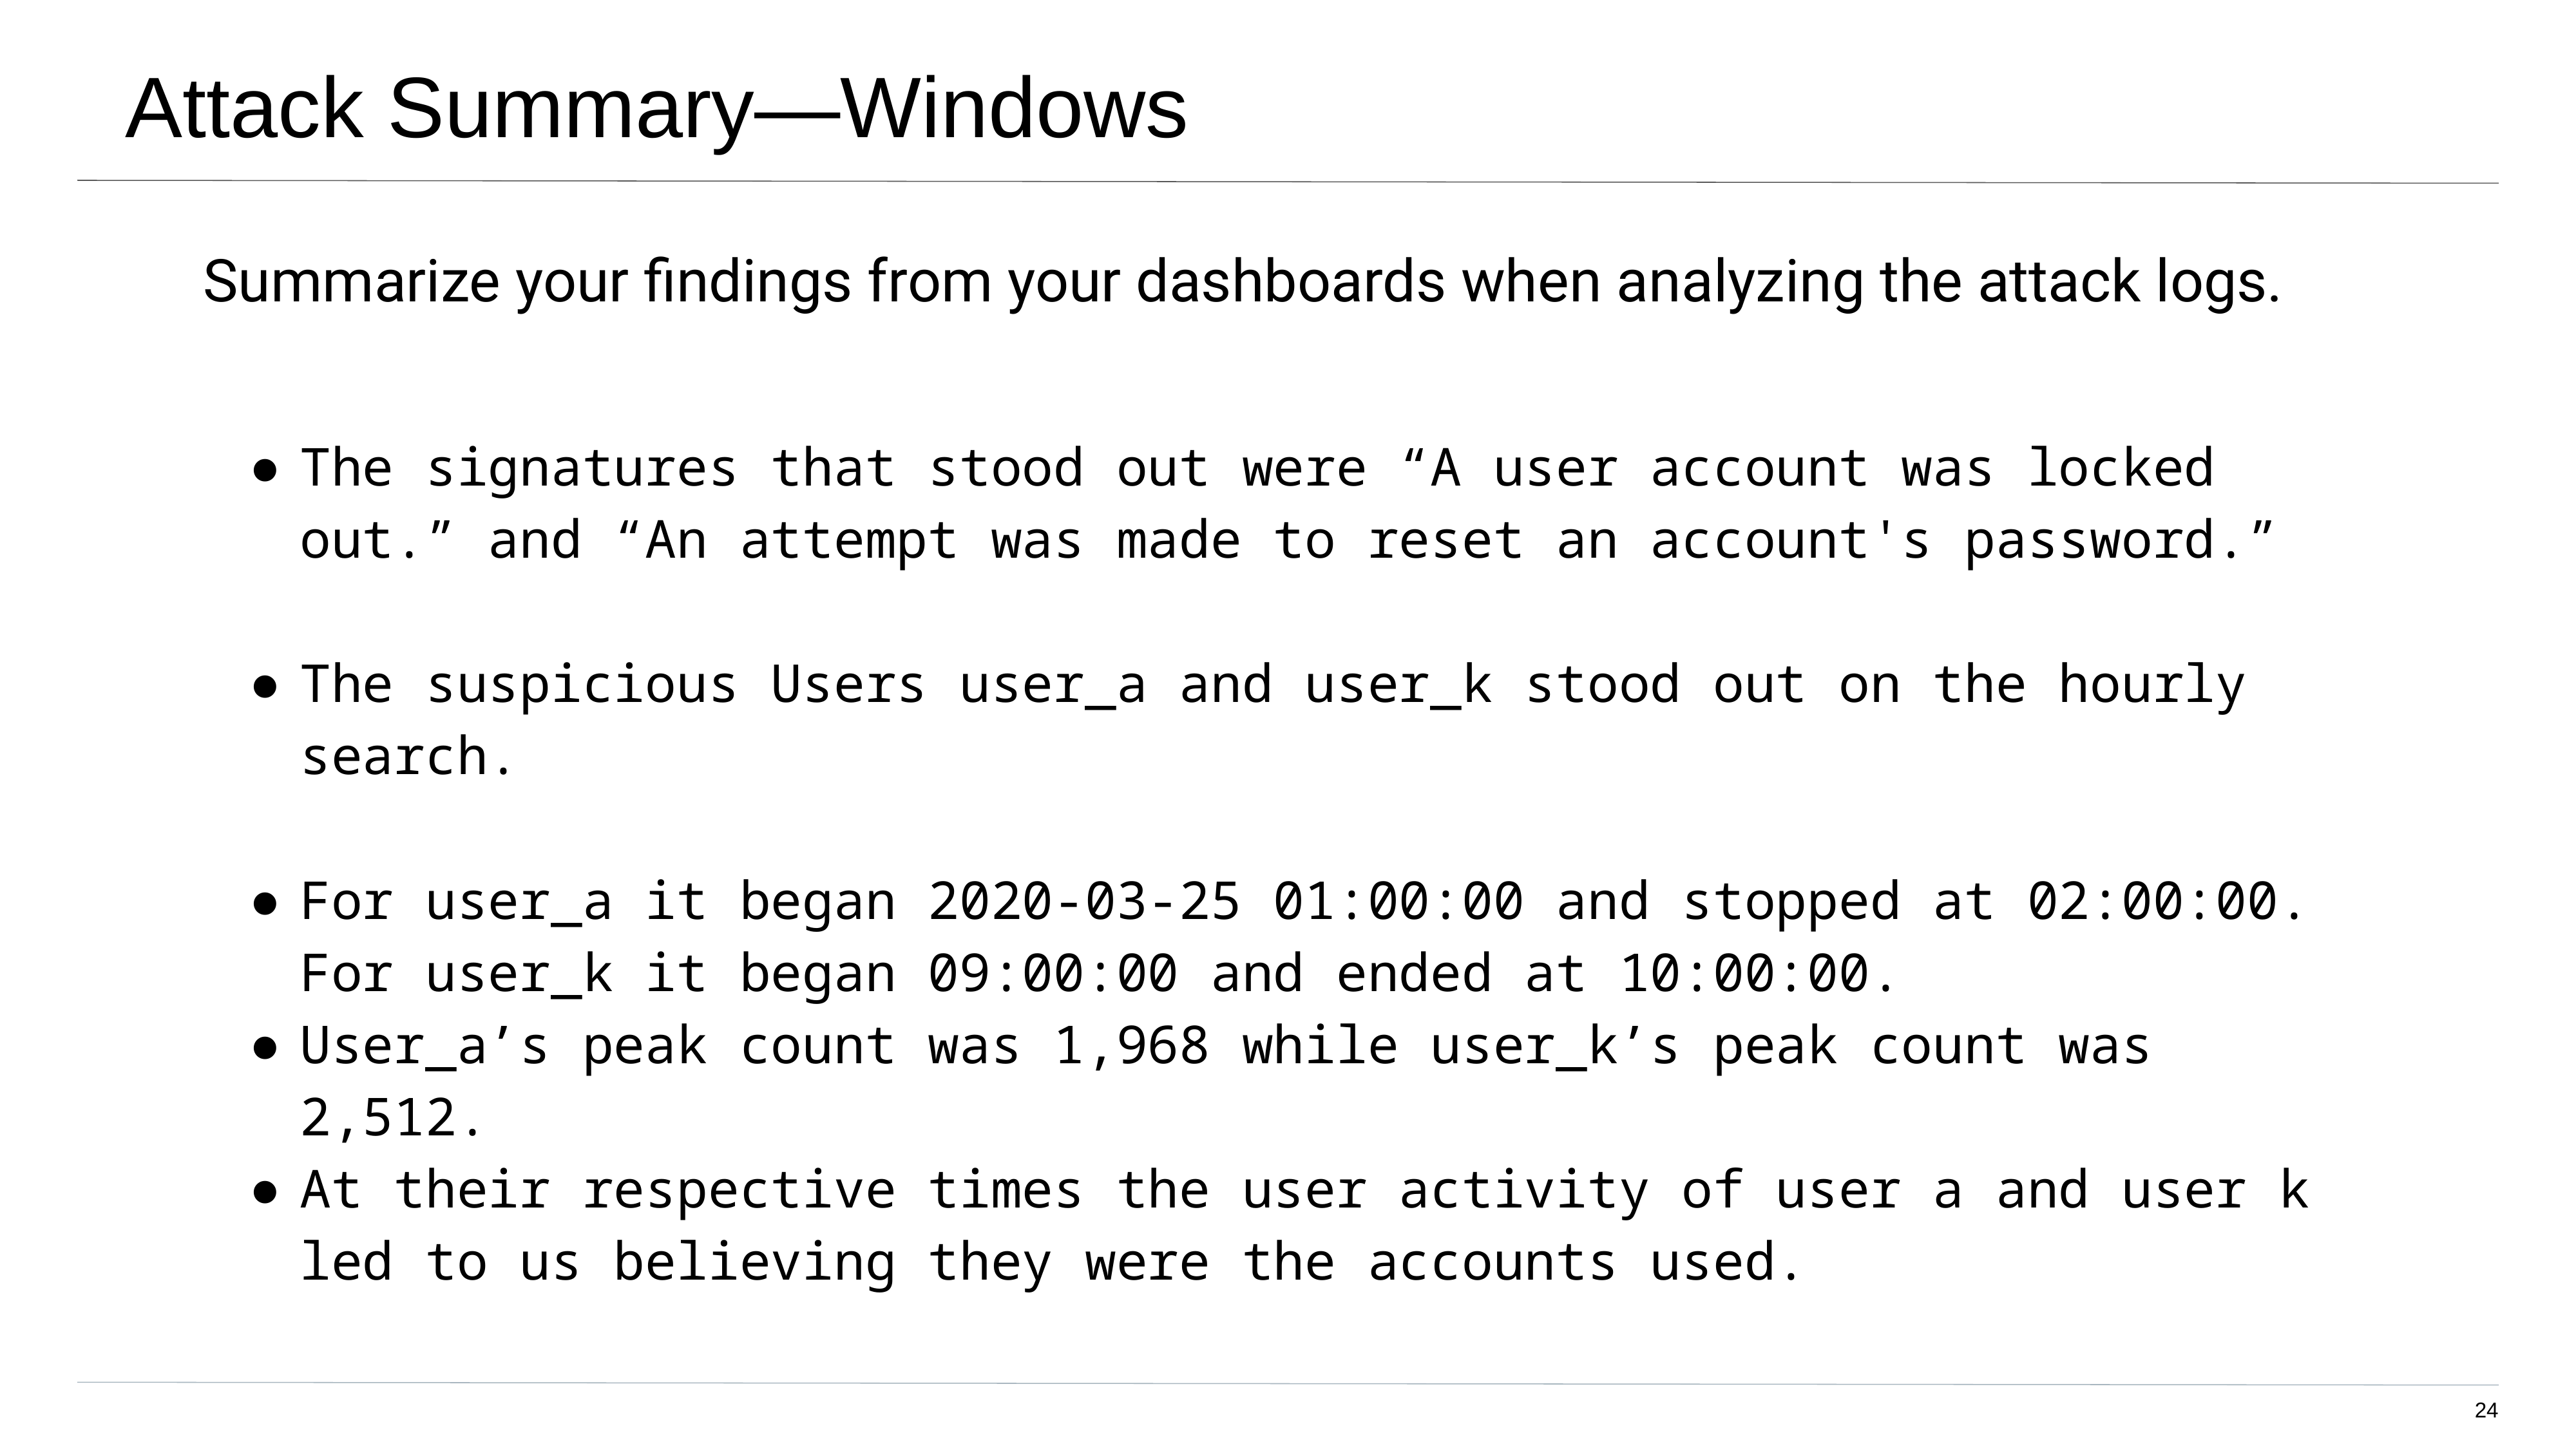

# Attack Summary—Windows
Summarize your findings from your dashboards when analyzing the attack logs.

The signatures that stood out were “A user account was locked out.” and “An attempt was made to reset an account's password.”

The suspicious Users user_a and user_k stood out on the hourly search.

For user_a it began 2020-03-25 01:00:00 and stopped at 02:00:00. For user_k it began 09:00:00 and ended at 10:00:00.
User_a’s peak count was 1,968 while user_k’s peak count was 2,512.
At their respective times the user activity of user a and user k led to us believing they were the accounts used.
24